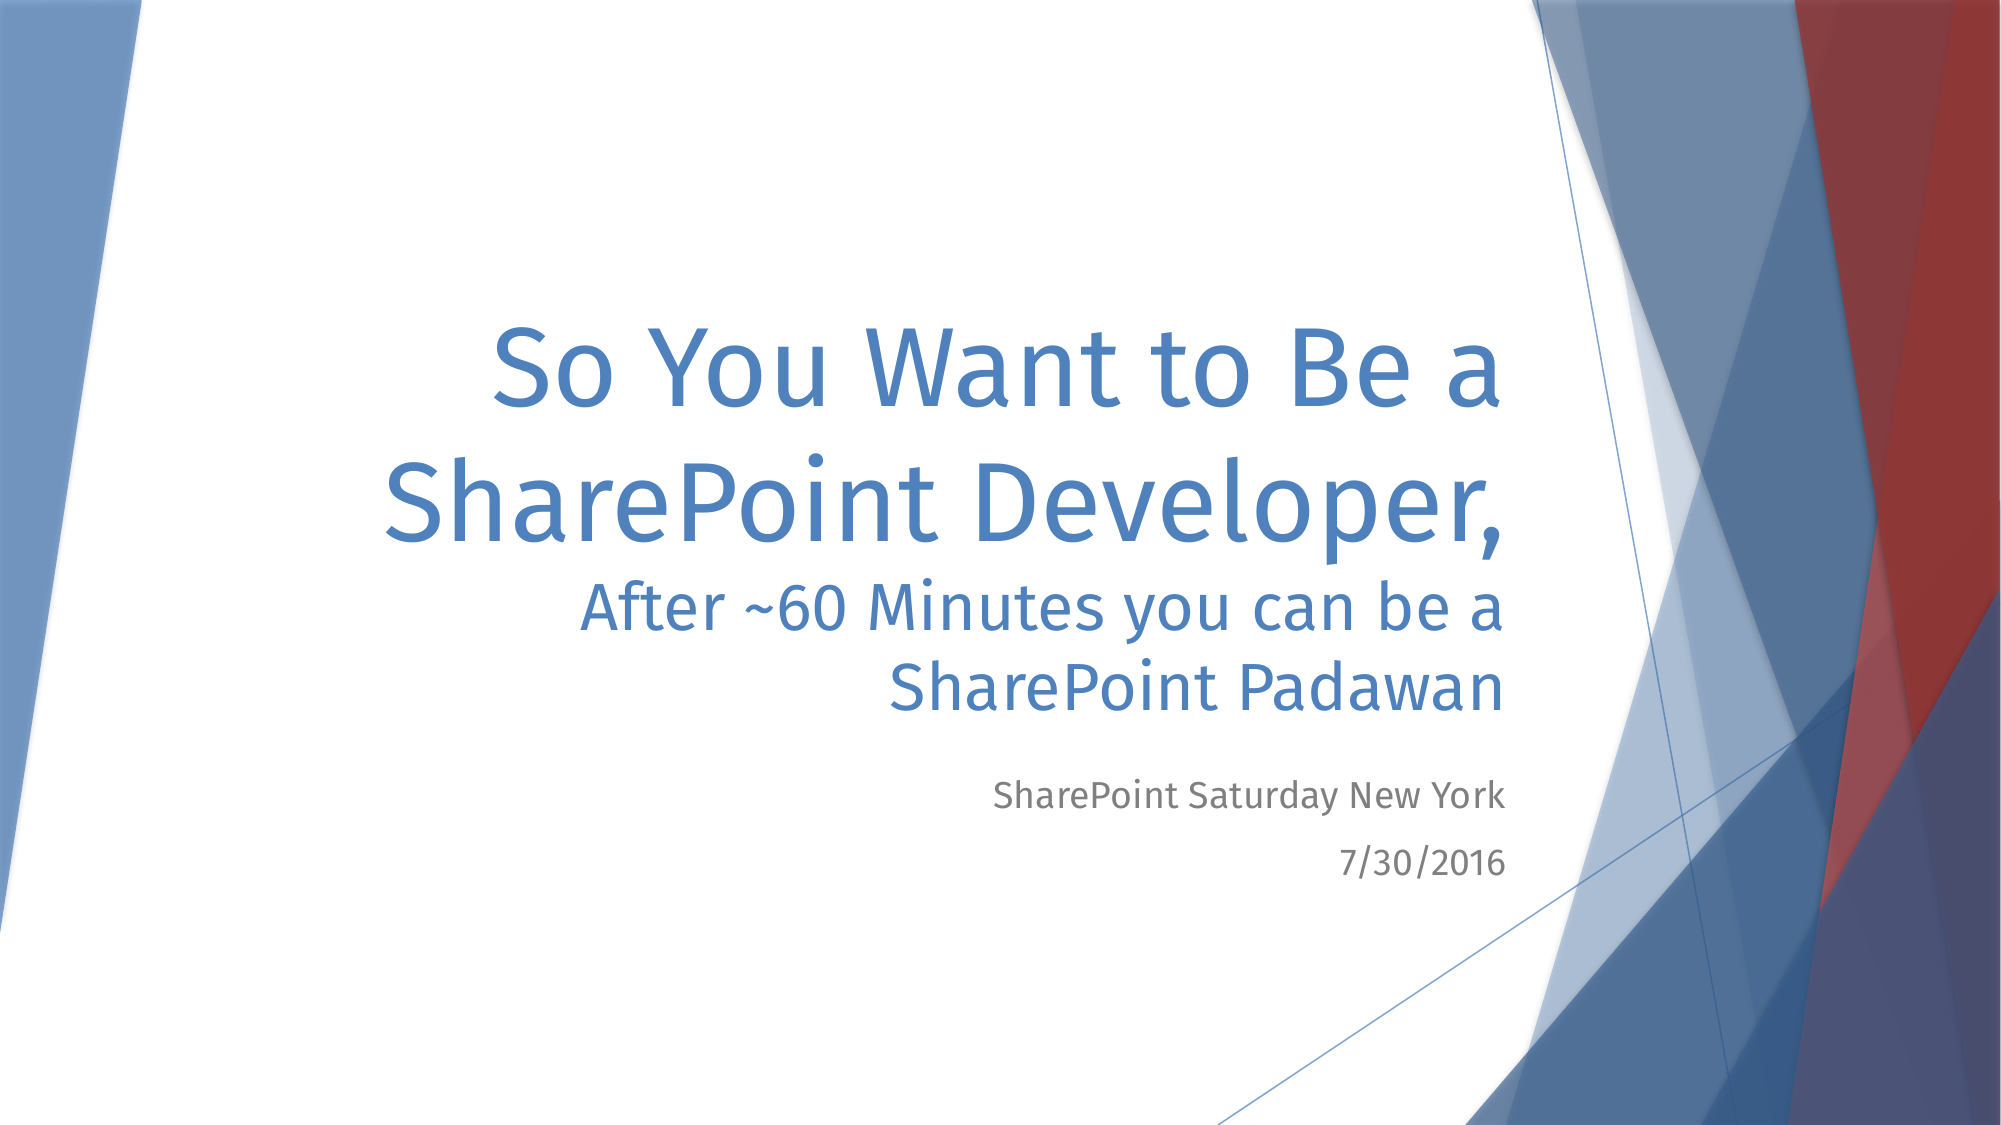

# So You Want to Be a SharePoint Developer, After ~60 Minutes you can be a SharePoint Padawan
SharePoint Saturday New York
7/30/2016